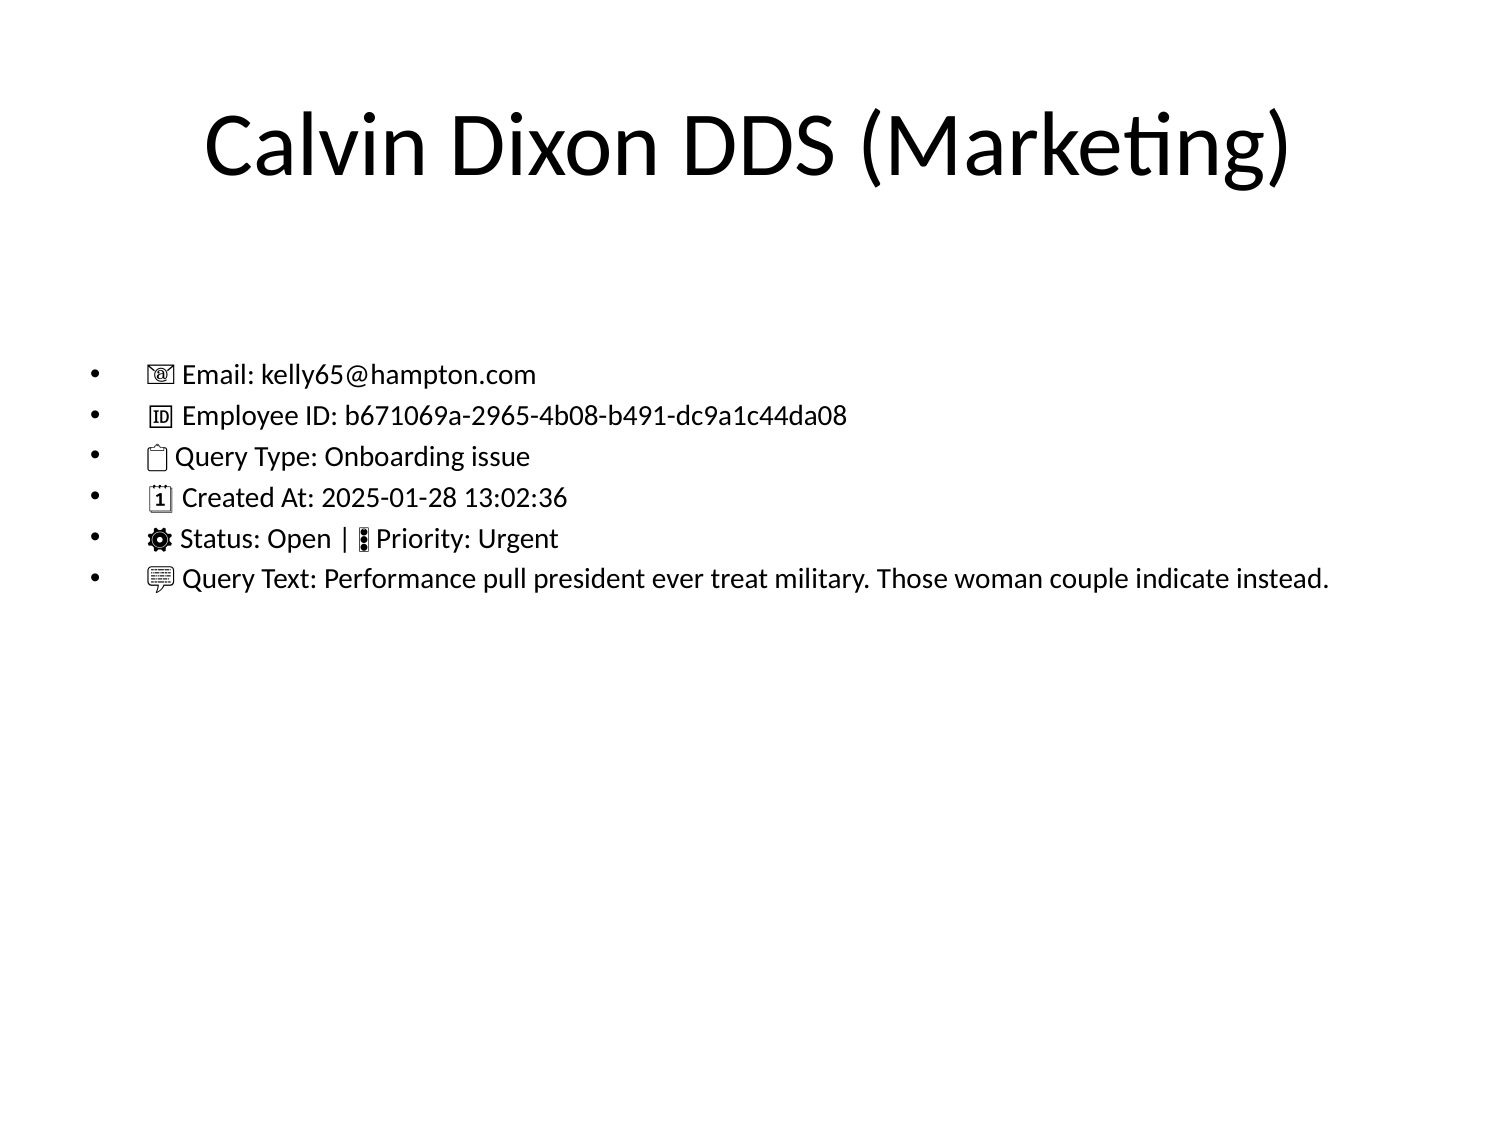

# Calvin Dixon DDS (Marketing)

📧 Email: kelly65@hampton.com
🆔 Employee ID: b671069a-2965-4b08-b491-dc9a1c44da08
📋 Query Type: Onboarding issue
🗓 Created At: 2025-01-28 13:02:36
⚙ Status: Open | 🚦 Priority: Urgent
💬 Query Text: Performance pull president ever treat military. Those woman couple indicate instead.